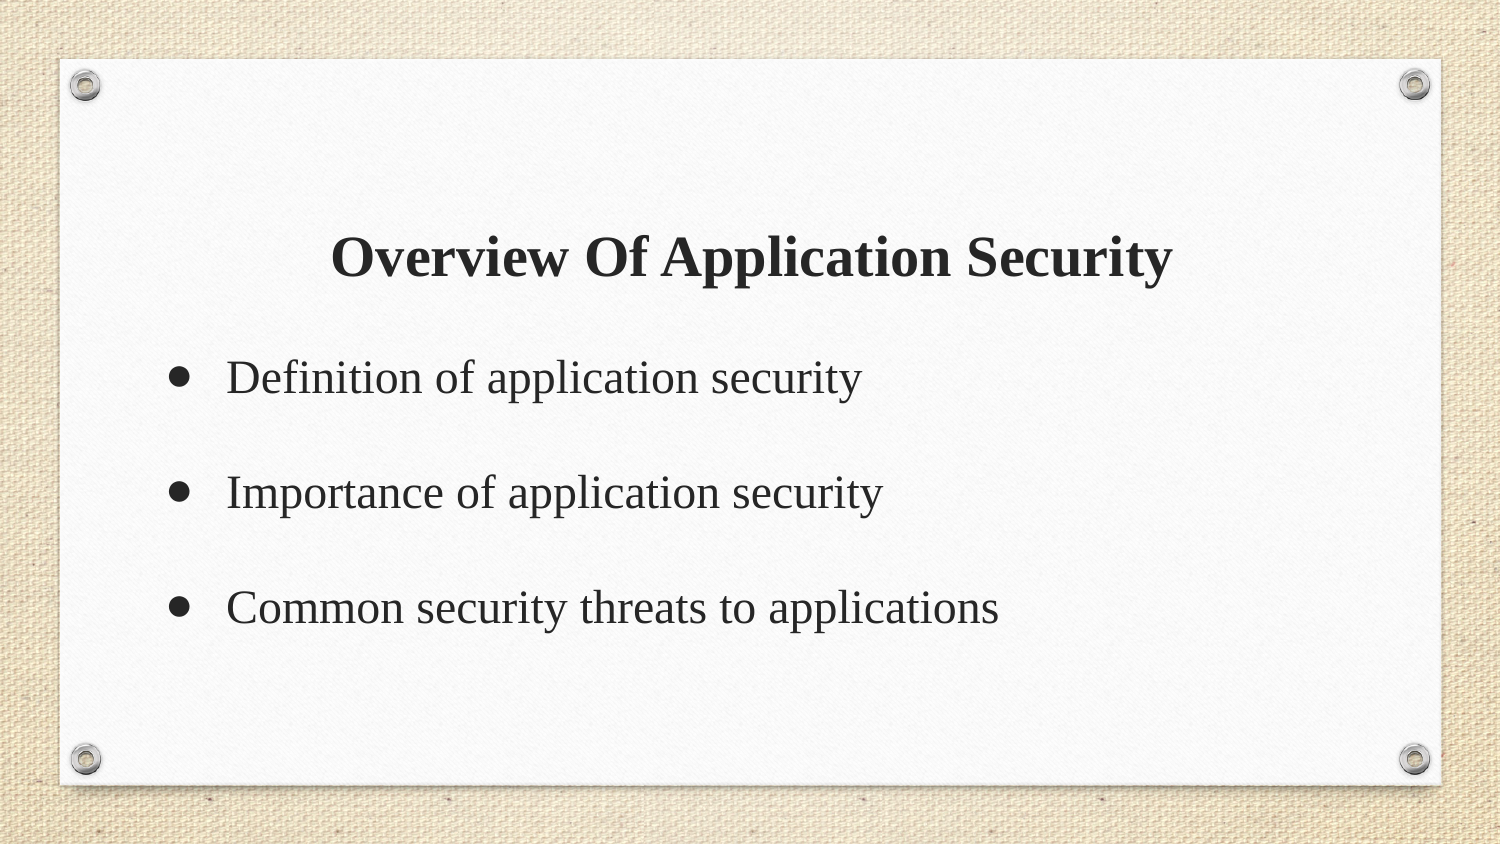

Overview Of Application Security

Definition of application security

Importance of application security

Common security threats to applications